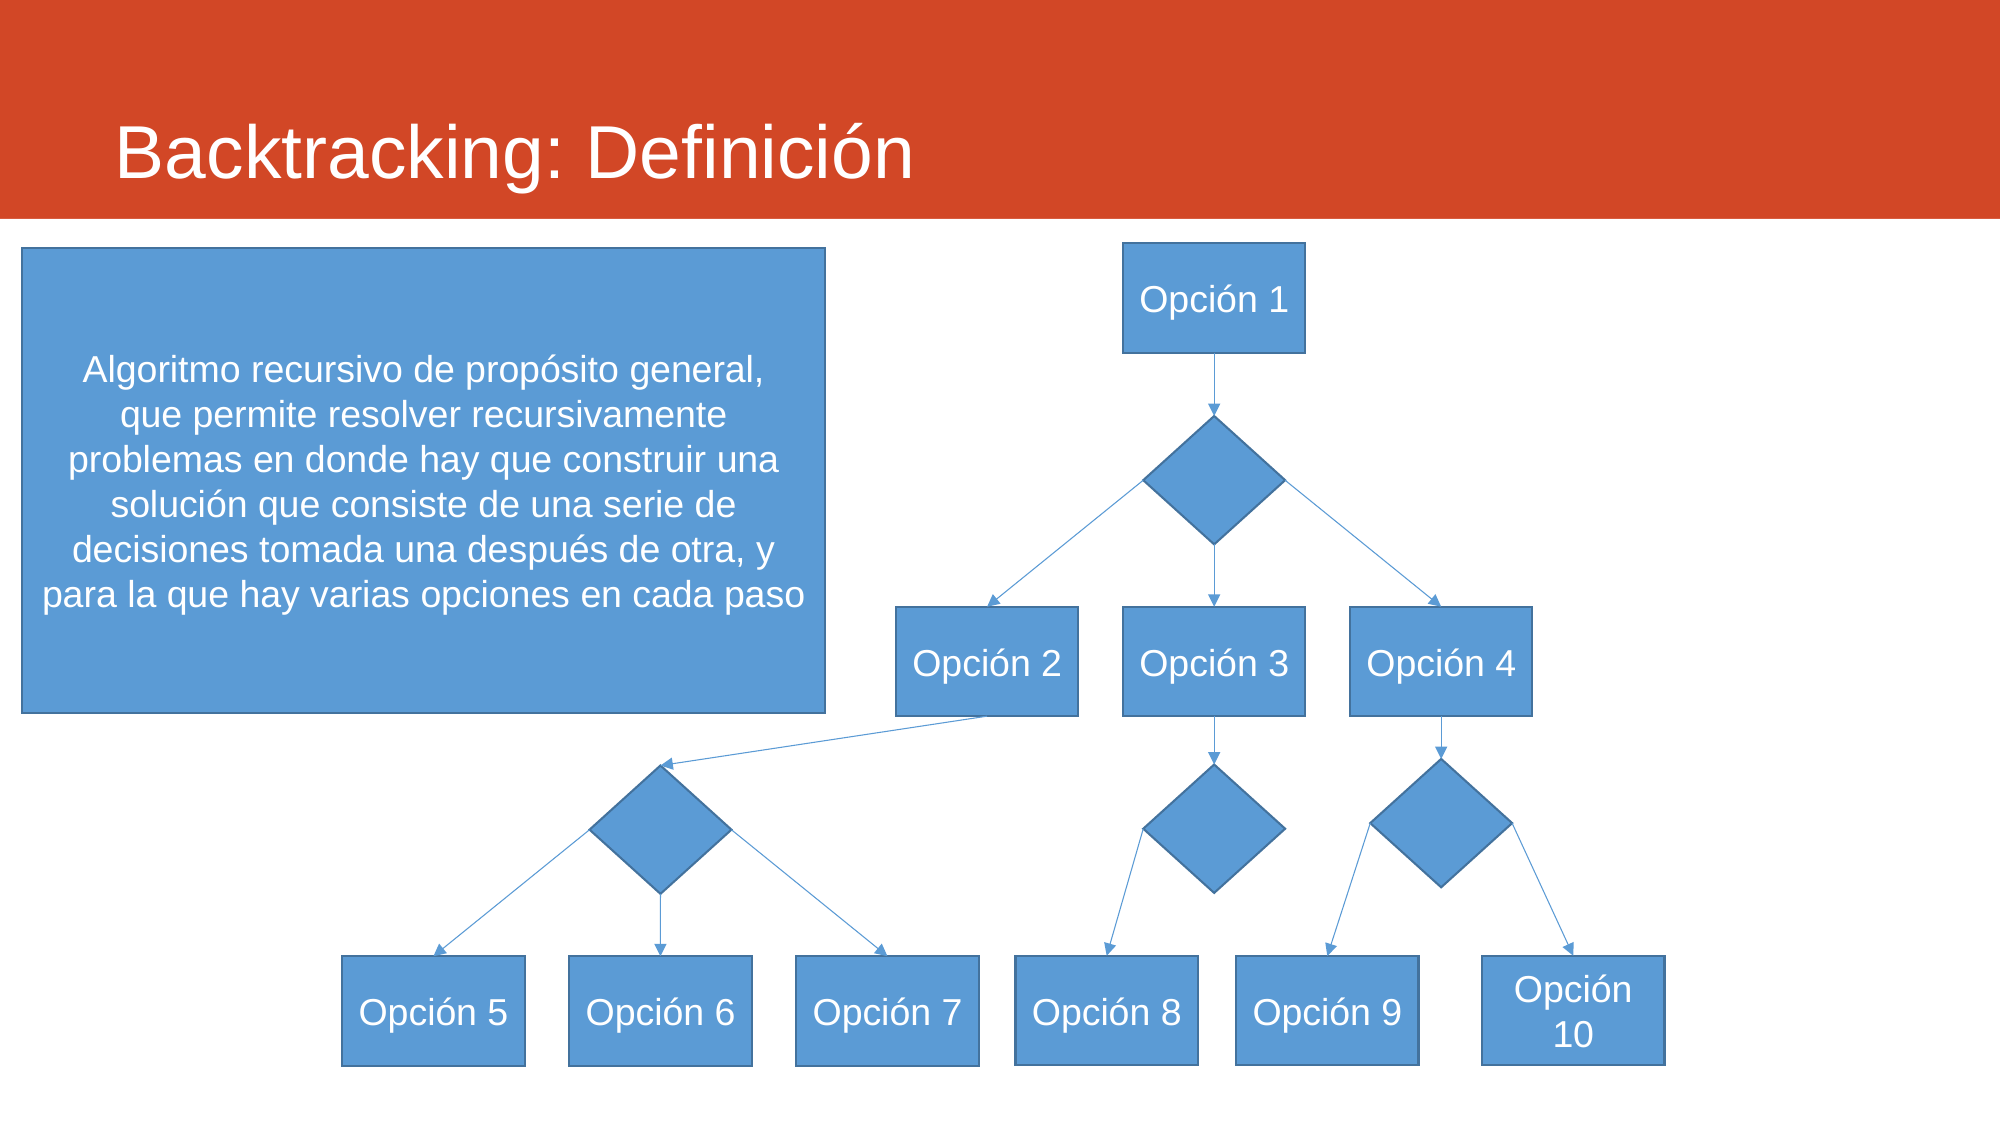

# Backtracking: Definición
Opción 1
Algoritmo recursivo de propósito general,
que permite resolver recursivamente problemas en donde hay que construir una solución que consiste de una serie de decisiones tomada una después de otra, y para la que hay varias opciones en cada paso

Opción 3
Opción 4
Opción 2

Opción 8
Opción 10
Opción 9
Opción 6
Opción 7
Opción 5